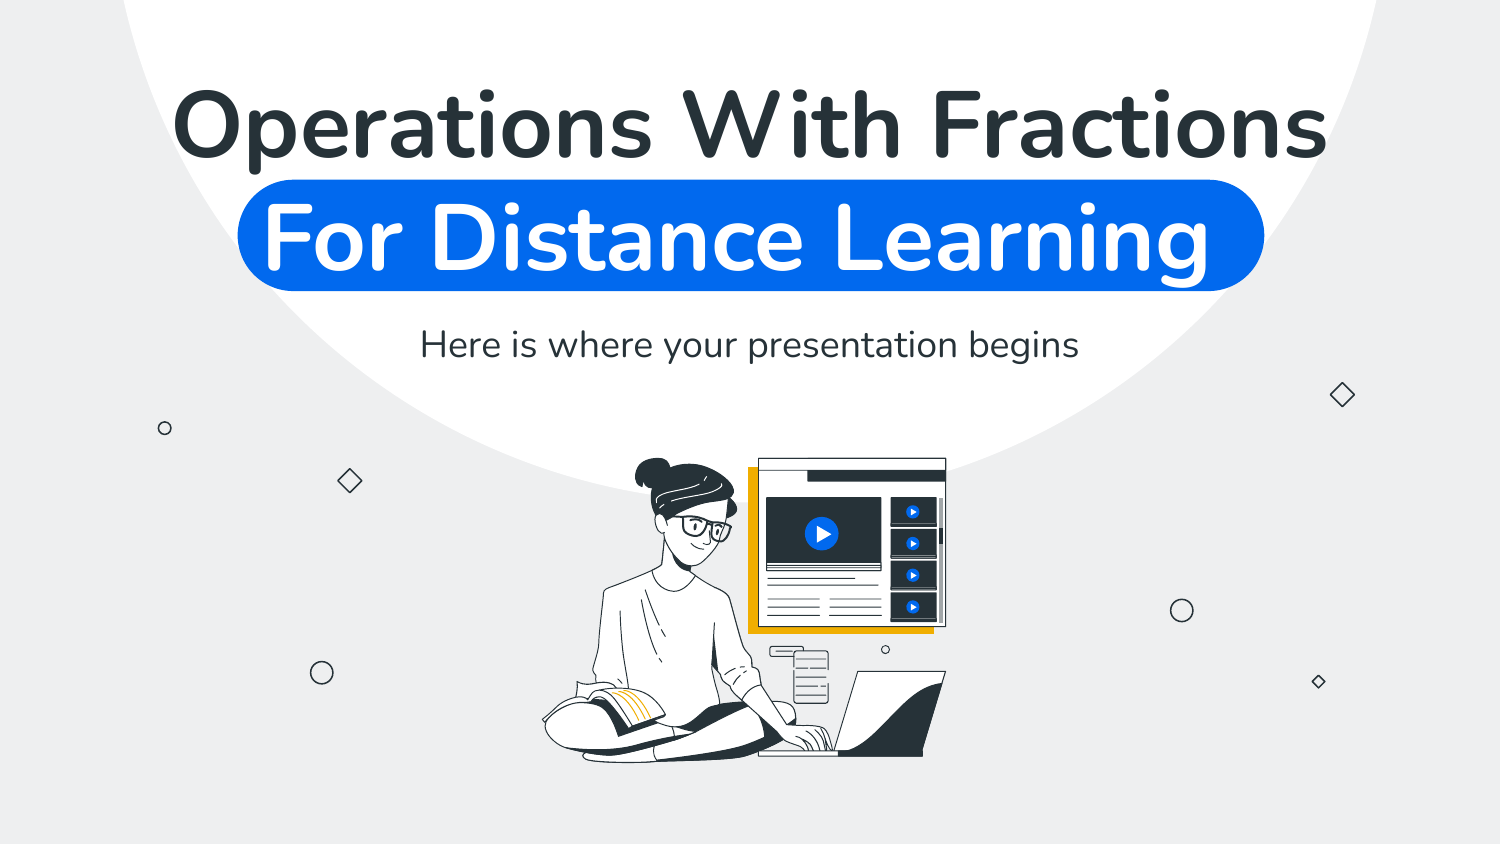

# Operations With Fractions For Distance Learning

Here is where your presentation begins